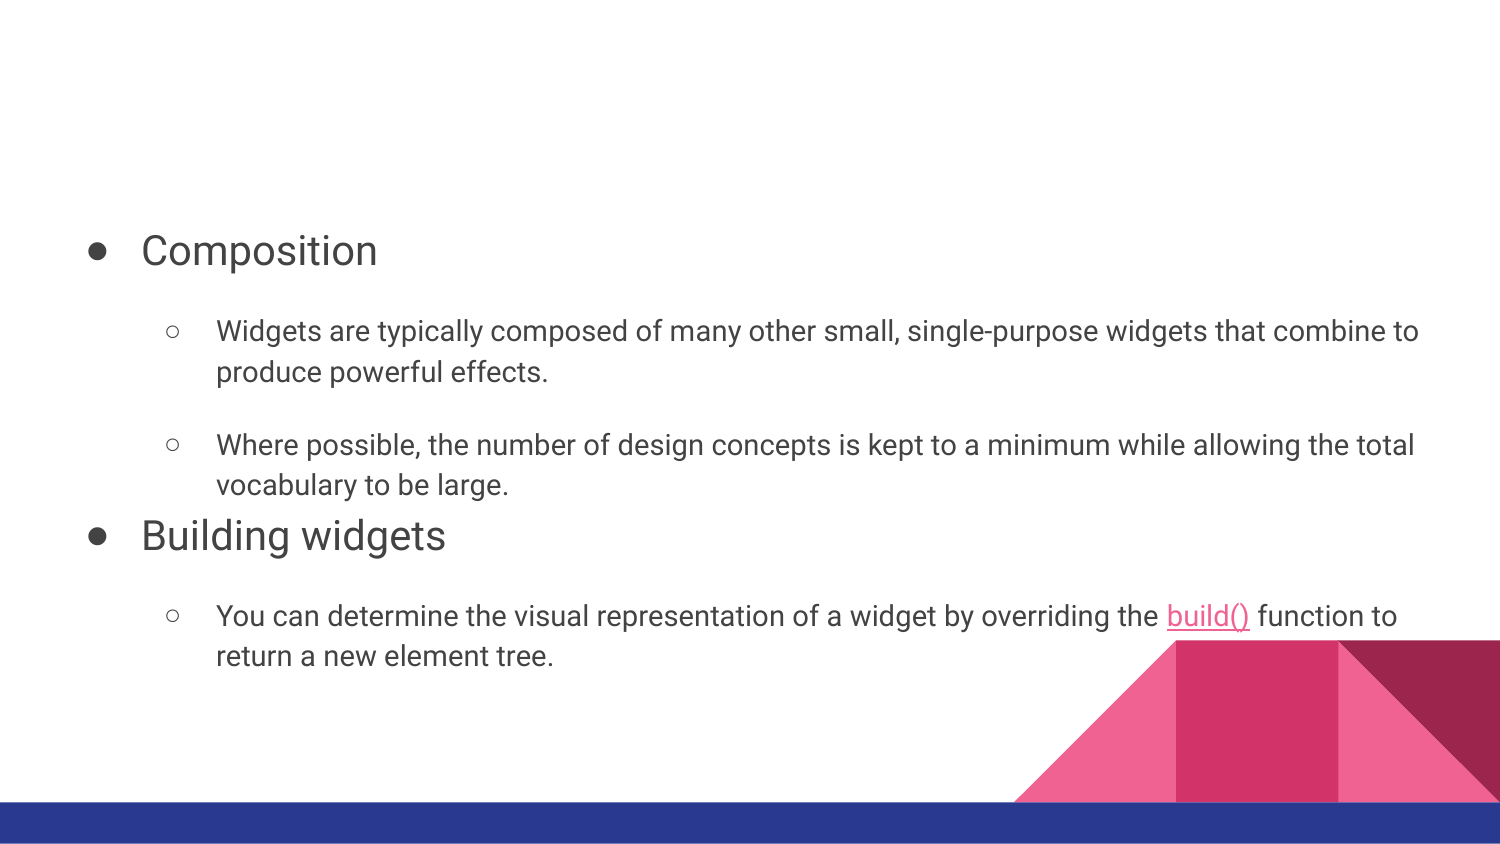

#
Composition
Widgets are typically composed of many other small, single-purpose widgets that combine to produce powerful effects.
Where possible, the number of design concepts is kept to a minimum while allowing the total vocabulary to be large.
Building widgets
You can determine the visual representation of a widget by overriding the build() function to return a new element tree.